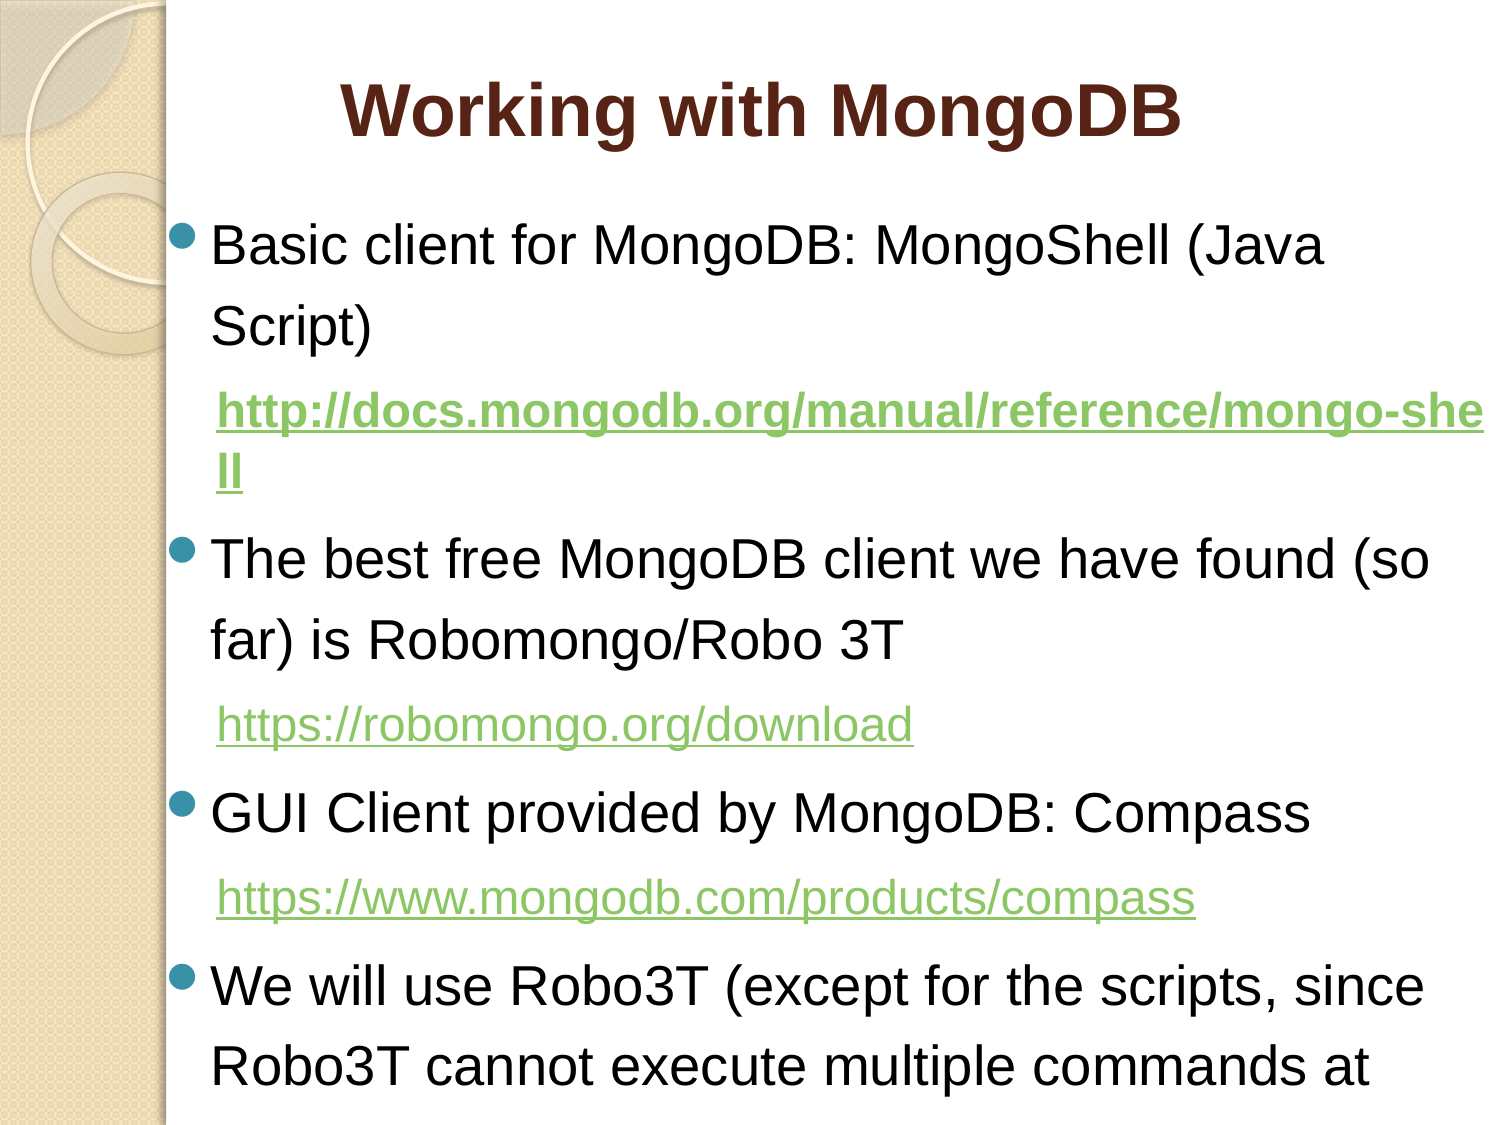

# Working with MongoDB
Basic client for MongoDB: MongoShell (Java Script)
http://docs.mongodb.org/manual/reference/mongo-shell
The best free MongoDB client we have found (so far) is Robomongo/Robo 3T
https://robomongo.org/download
GUI Client provided by MongoDB: Compass
https://www.mongodb.com/products/compass
We will use Robo3T (except for the scripts, since Robo3T cannot execute multiple commands at once)